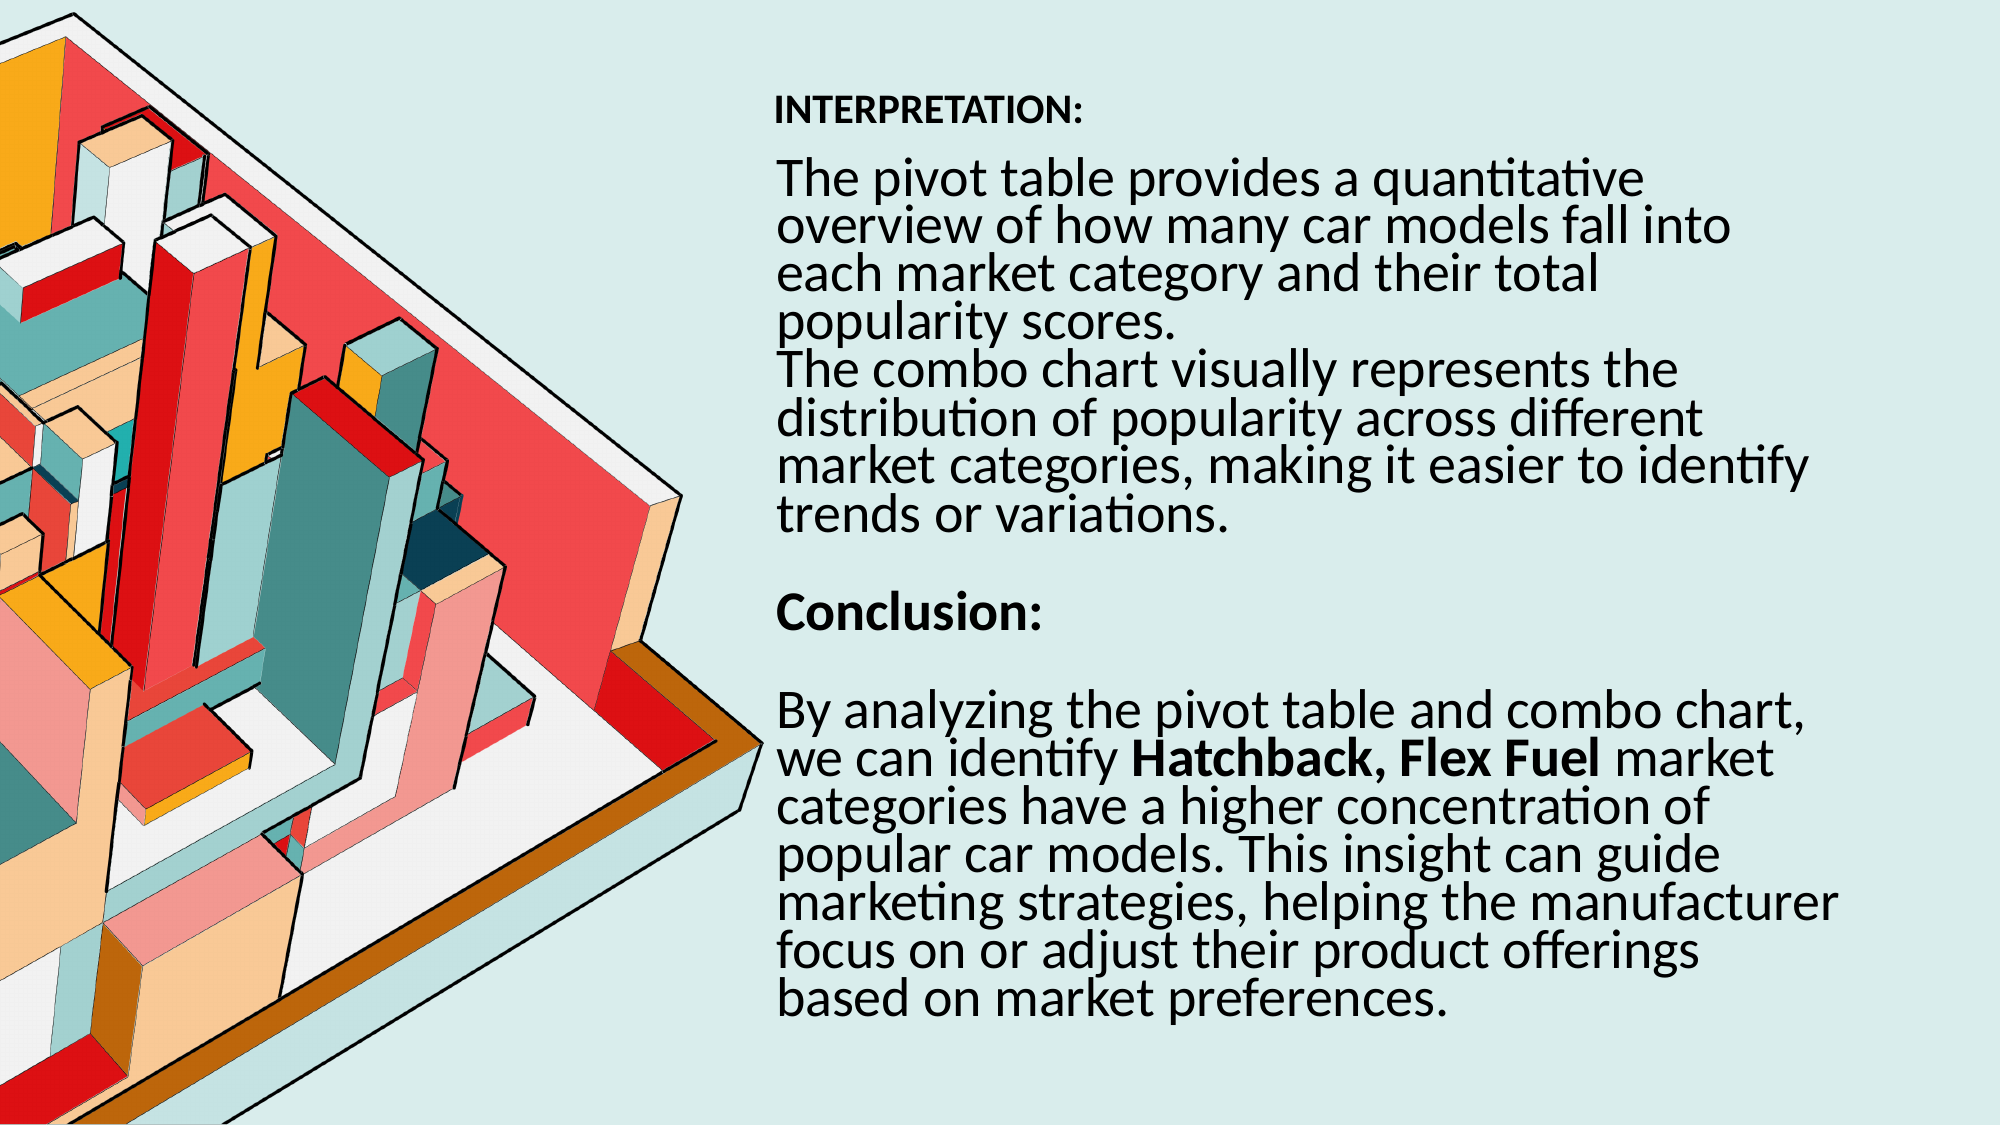

# Interpretation:
The pivot table provides a quantitative overview of how many car models fall into each market category and their total popularity scores.
The combo chart visually represents the distribution of popularity across different market categories, making it easier to identify trends or variations.

Conclusion:

By analyzing the pivot table and combo chart, we can identify Hatchback, Flex Fuel market categories have a higher concentration of popular car models. This insight can guide marketing strategies, helping the manufacturer focus on or adjust their product offerings based on market preferences.